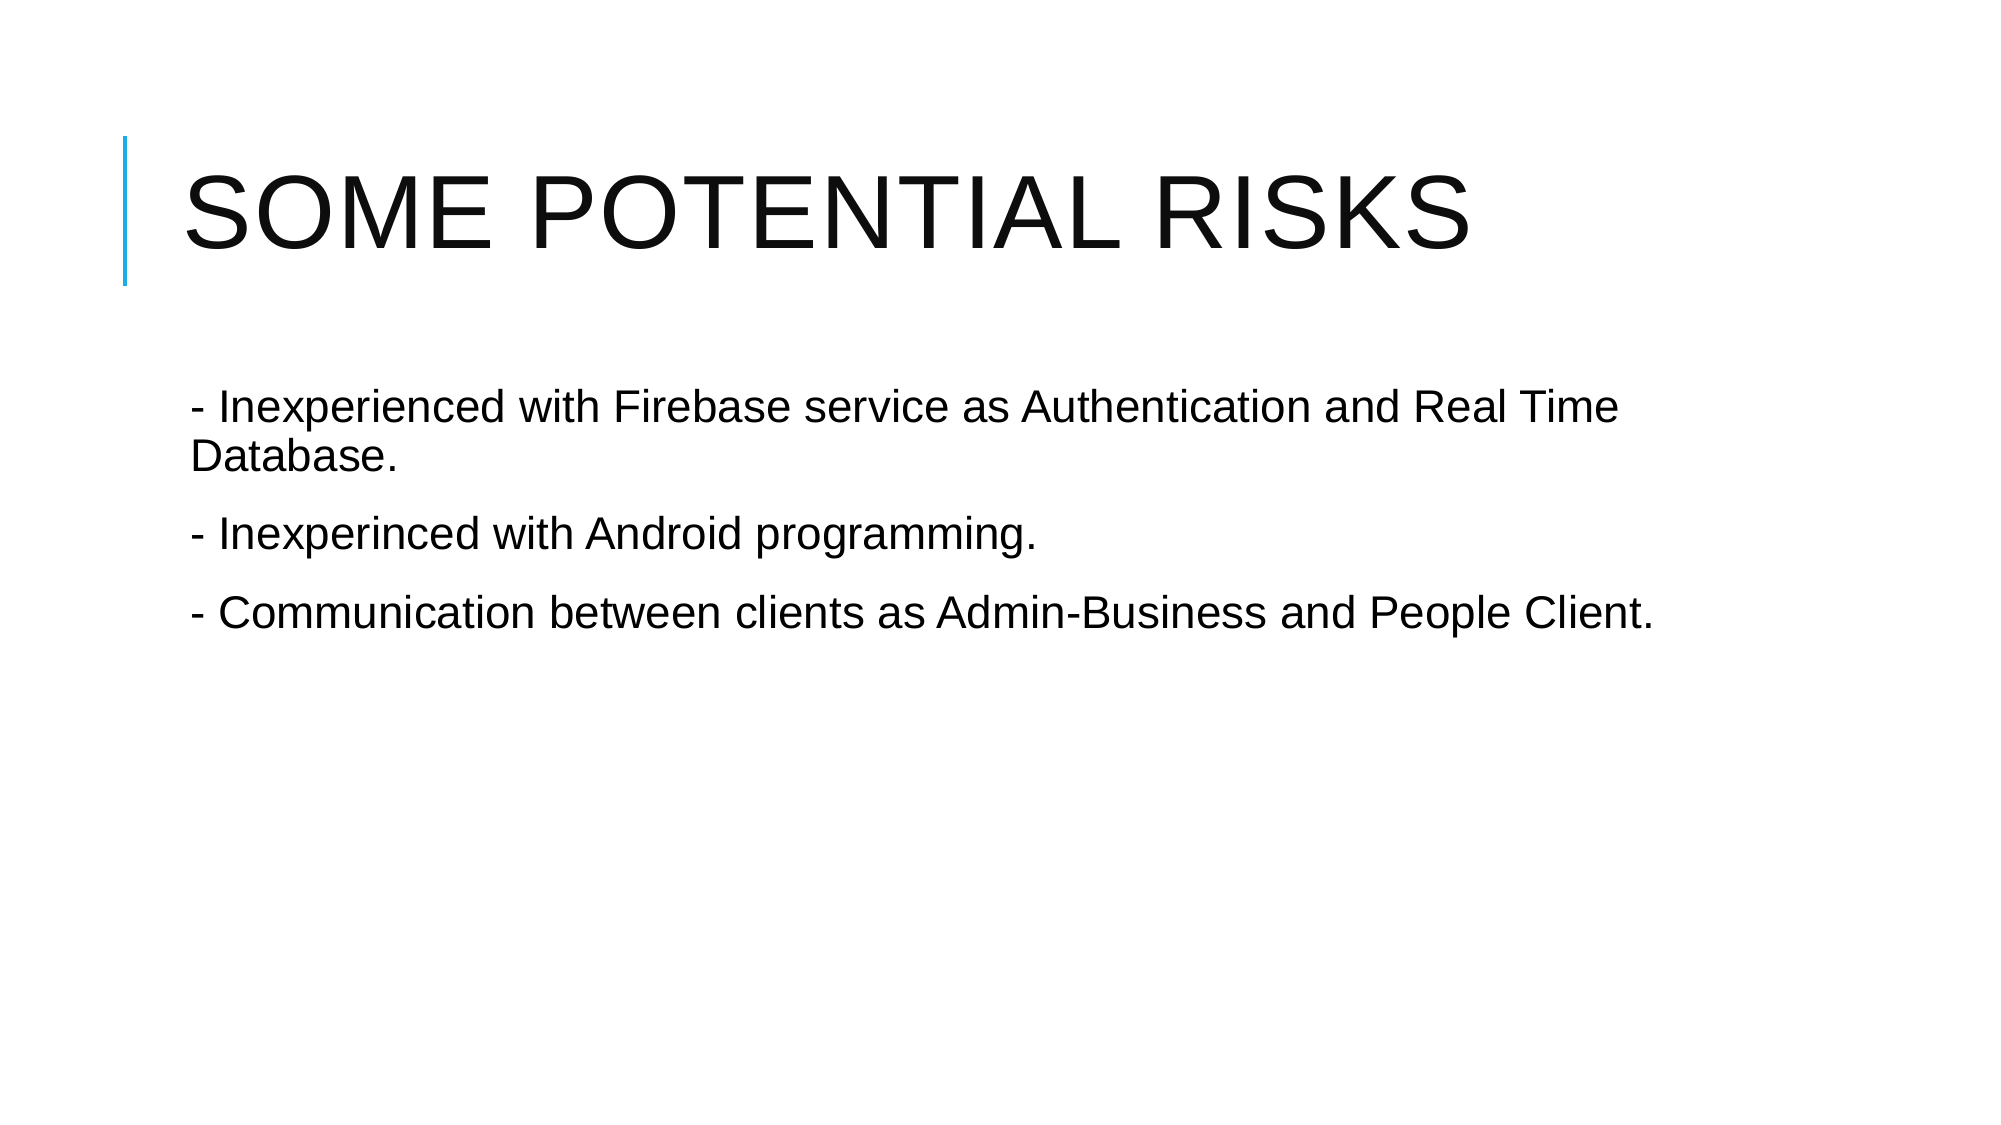

# Some potentıal rısks
- Inexperienced with Firebase service as Authentication and Real Time Database.
- Inexperinced with Android programming.
- Communication between clients as Admin-Business and People Client.